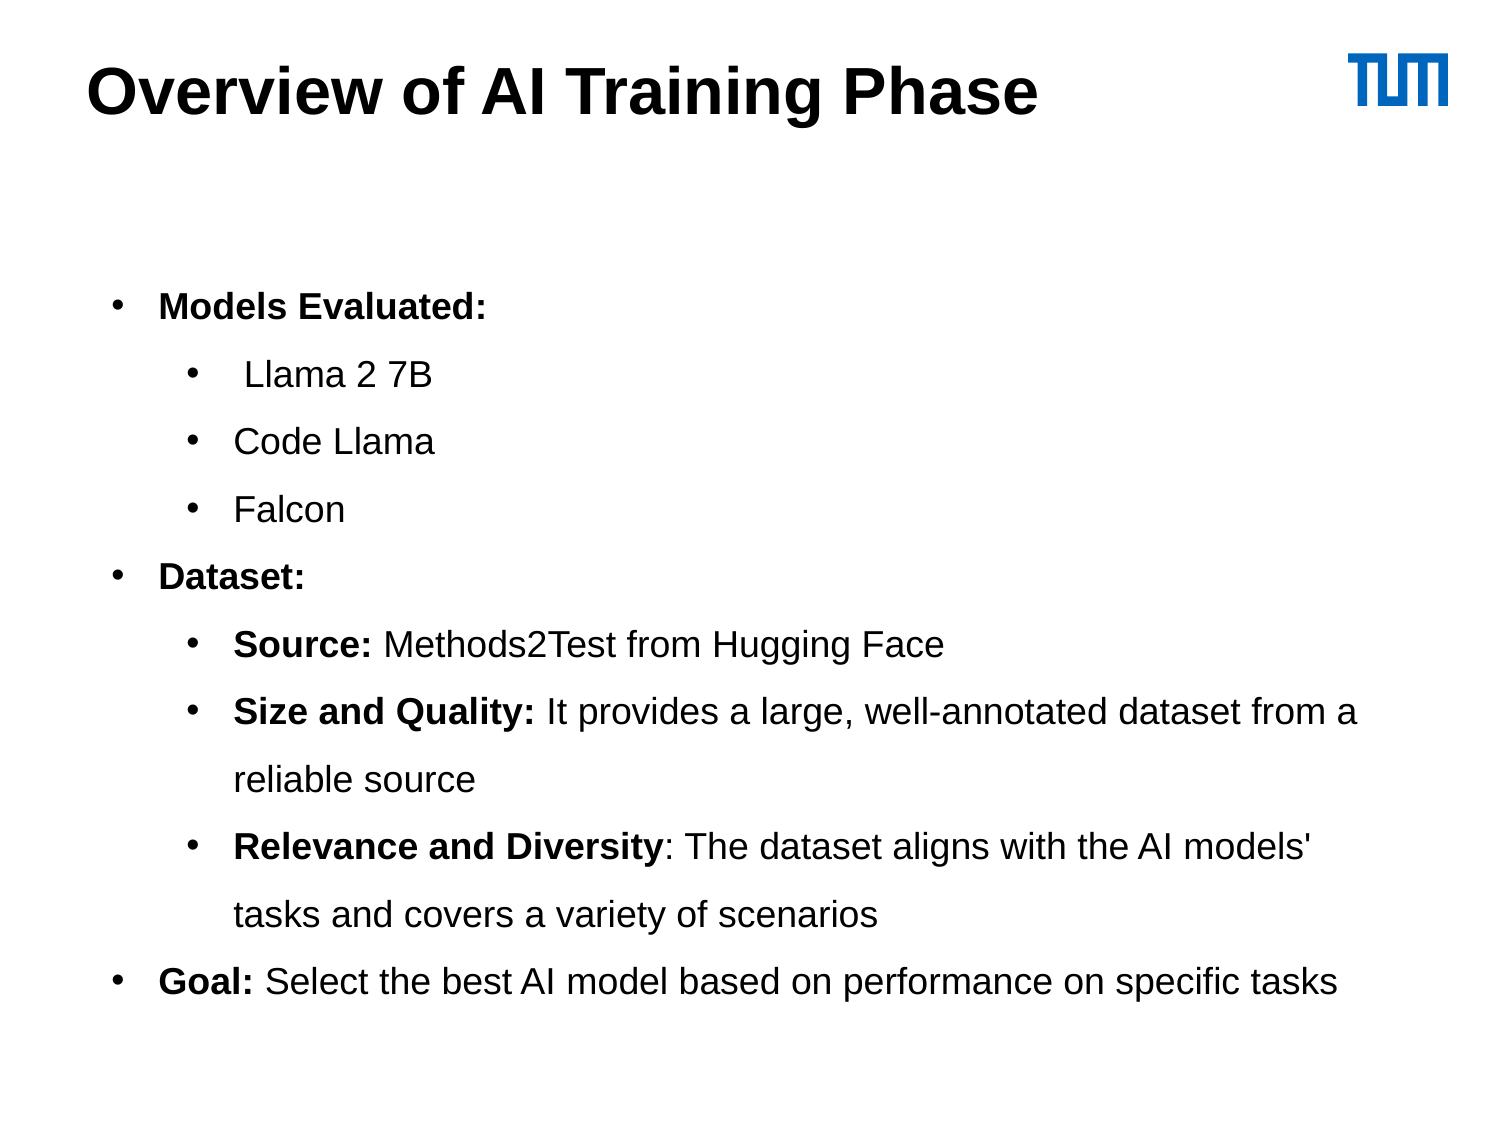

Overview of AI Training Phase
Models Evaluated:
 Llama 2 7B
Code Llama
Falcon
Dataset:
Source: Methods2Test from Hugging Face
Size and Quality: It provides a large, well-annotated dataset from a reliable source
Relevance and Diversity: The dataset aligns with the AI models' tasks and covers a variety of scenarios
Goal: Select the best AI model based on performance on specific tasks